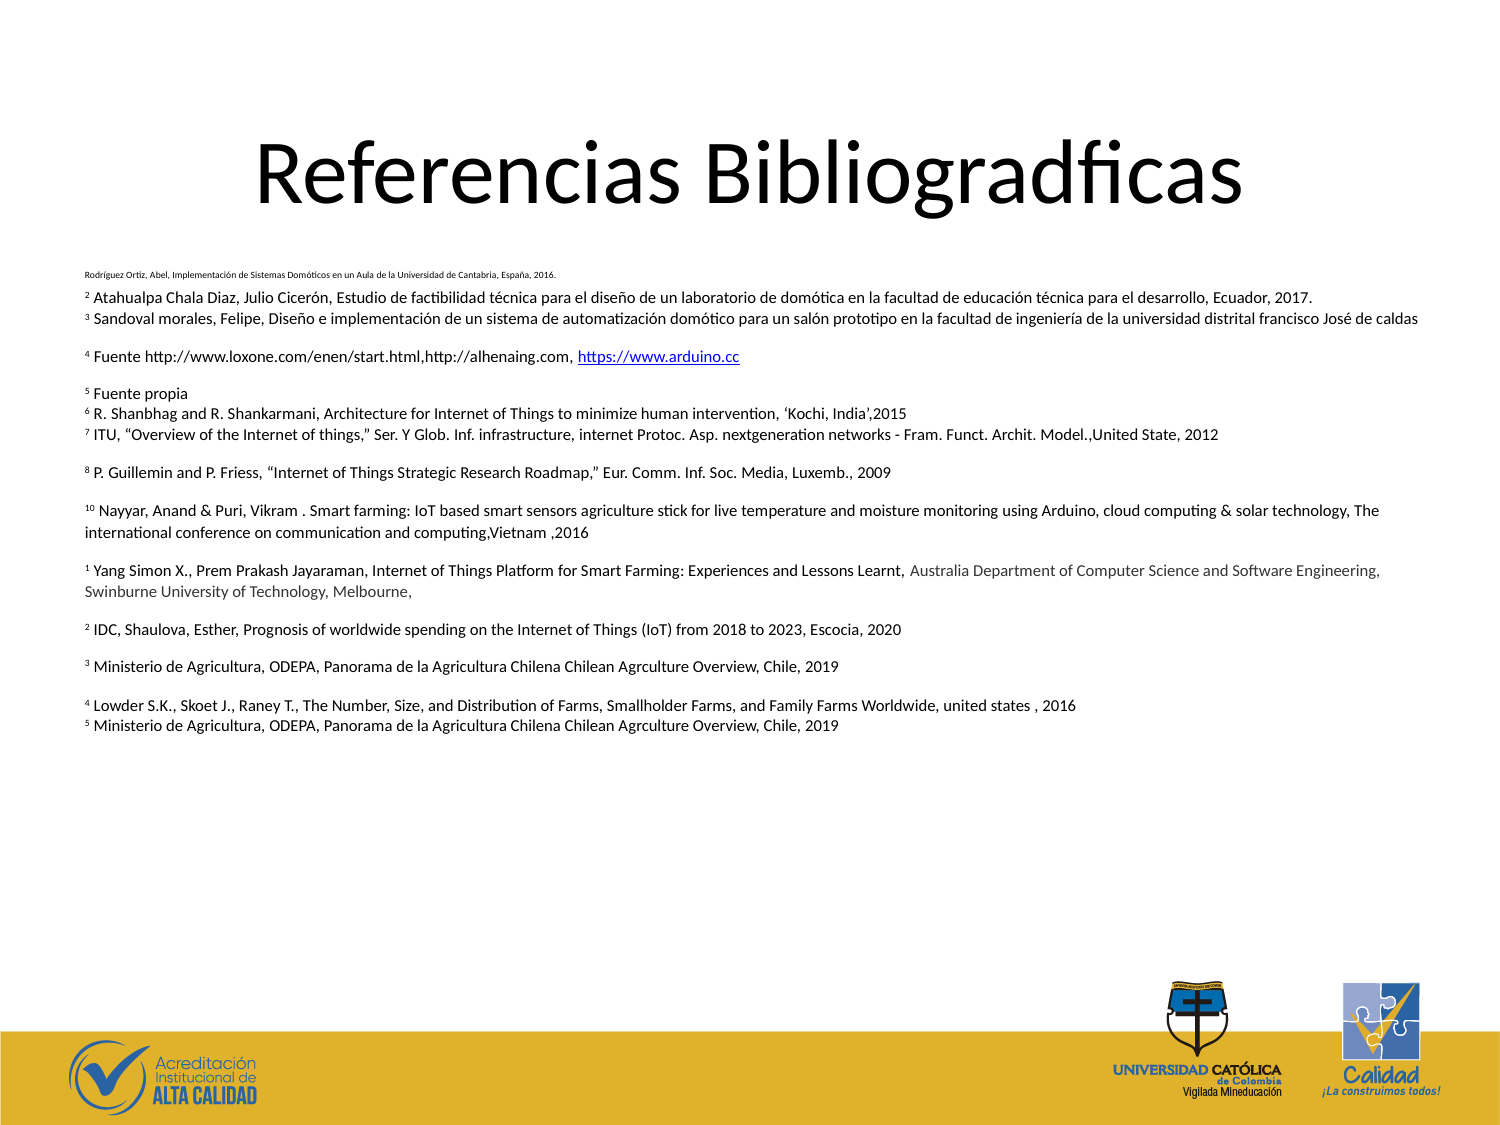

# Referencias Bibliogradficas
Rodríguez Ortiz, Abel, Implementación de Sistemas Domóticos en un Aula de la Universidad de Cantabria, España, 2016.
2 Atahualpa Chala Diaz, Julio Cicerón, Estudio de factibilidad técnica para el diseño de un laboratorio de domótica en la facultad de educación técnica para el desarrollo, Ecuador, 2017.
3 Sandoval morales, Felipe, Diseño e implementación de un sistema de automatización domótico para un salón prototipo en la facultad de ingeniería de la universidad distrital francisco José de caldas
4 Fuente http://www.loxone.com/enen/start.html,http://alhenaing.com, https://www.arduino.cc
5 Fuente propia
6 R. Shanbhag and R. Shankarmani, Architecture for Internet of Things to minimize human intervention, ‘Kochi, India’,2015
7 ITU, “Overview of the Internet of things,” Ser. Y Glob. Inf. infrastructure, internet Protoc. Asp. nextgeneration networks - Fram. Funct. Archit. Model.,United State, 2012
8 P. Guillemin and P. Friess, “Internet of Things Strategic Research Roadmap,” Eur. Comm. Inf. Soc. Media, Luxemb., 2009
10 Nayyar, Anand & Puri, Vikram . Smart farming: IoT based smart sensors agriculture stick for live temperature and moisture monitoring using Arduino, cloud computing & solar technology, The international conference on communication and computing,Vietnam ,2016
1 Yang Simon X., Prem Prakash Jayaraman, Internet of Things Platform for Smart Farming: Experiences and Lessons Learnt, Australia Department of Computer Science and Software Engineering, Swinburne University of Technology, Melbourne,
2 IDC, Shaulova, Esther, Prognosis of worldwide spending on the Internet of Things (IoT) from 2018 to 2023, Escocia, 2020
3 Ministerio de Agricultura, ODEPA, Panorama de la Agricultura Chilena Chilean Agrculture Overview, Chile, 2019

4 Lowder S.K., Skoet J., Raney T., The Number, Size, and Distribution of Farms, Smallholder Farms, and Family Farms Worldwide, united states , 2016
5 Ministerio de Agricultura, ODEPA, Panorama de la Agricultura Chilena Chilean Agrculture Overview, Chile, 2019